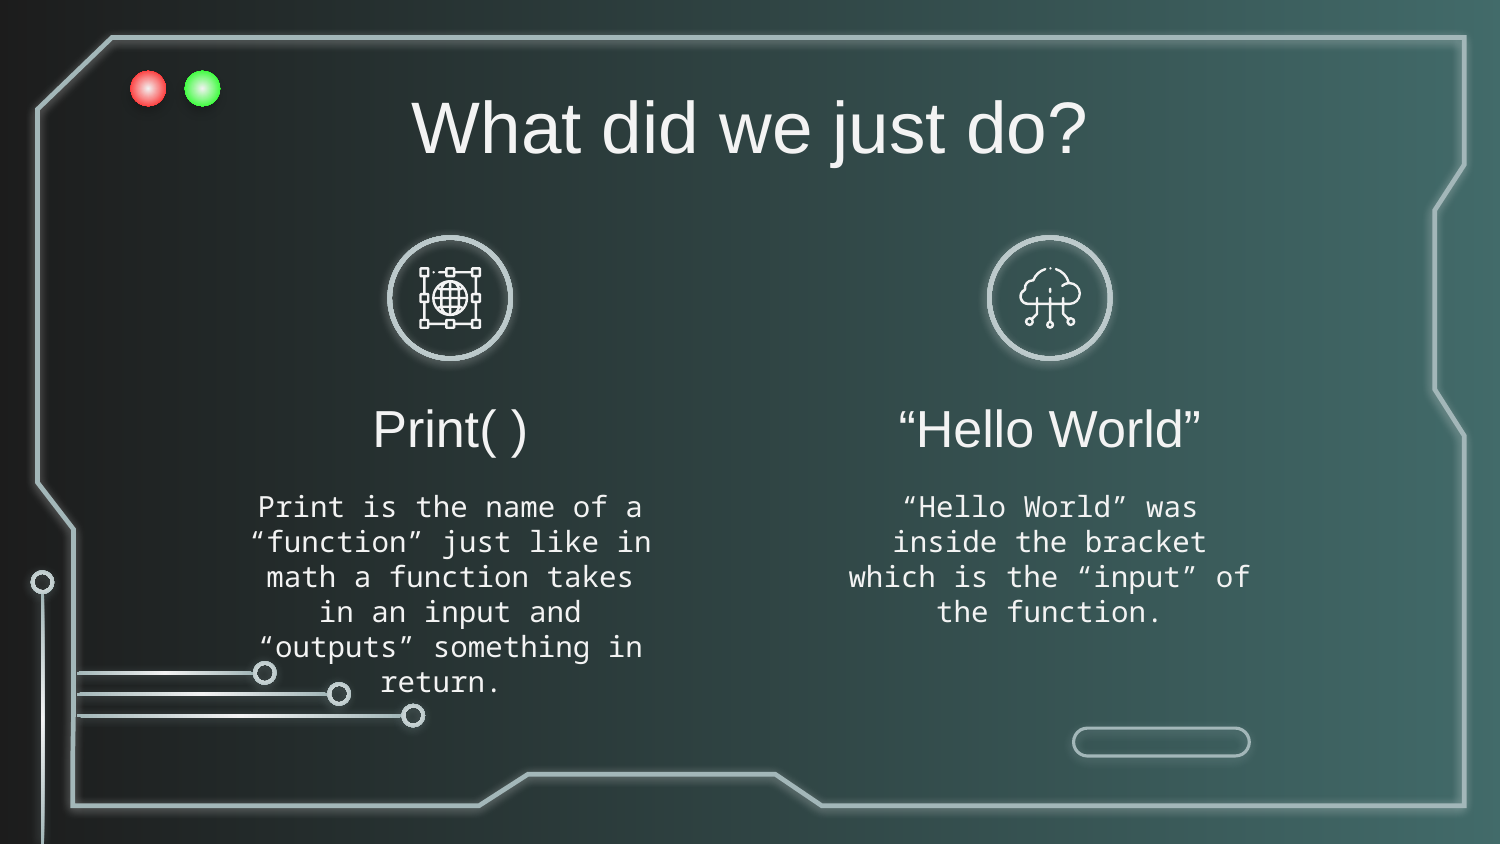

# What did we just do?

Print( )
“Hello World”
Print is the name of a “function” just like in math a function takes in an input and “outputs” something in return.
“Hello World” was inside the bracket which is the “input” of the function.